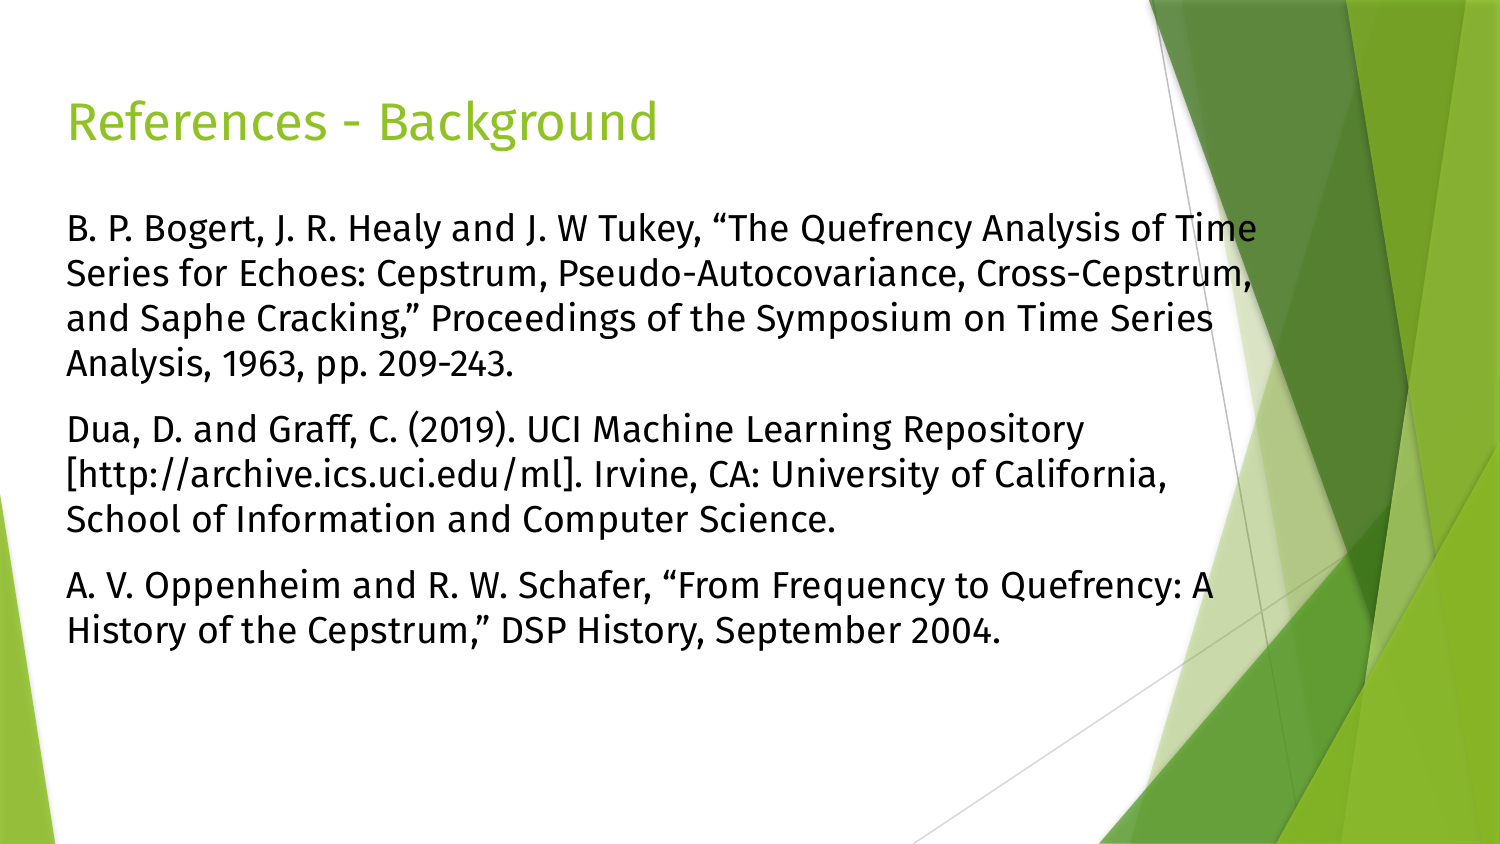

# References - Background
B. P. Bogert, J. R. Healy and J. W Tukey, “The Quefrency Analysis of Time Series for Echoes: Cepstrum, Pseudo-Autocovariance, Cross-Cepstrum, and Saphe Cracking,” Proceedings of the Symposium on Time Series Analysis, 1963, pp. 209-243.
Dua, D. and Graff, C. (2019). UCI Machine Learning Repository [http://archive.ics.uci.edu/ml]. Irvine, CA: University of California, School of Information and Computer Science.
A. V. Oppenheim and R. W. Schafer, “From Frequency to Quefrency: A History of the Cepstrum,” DSP History, September 2004.